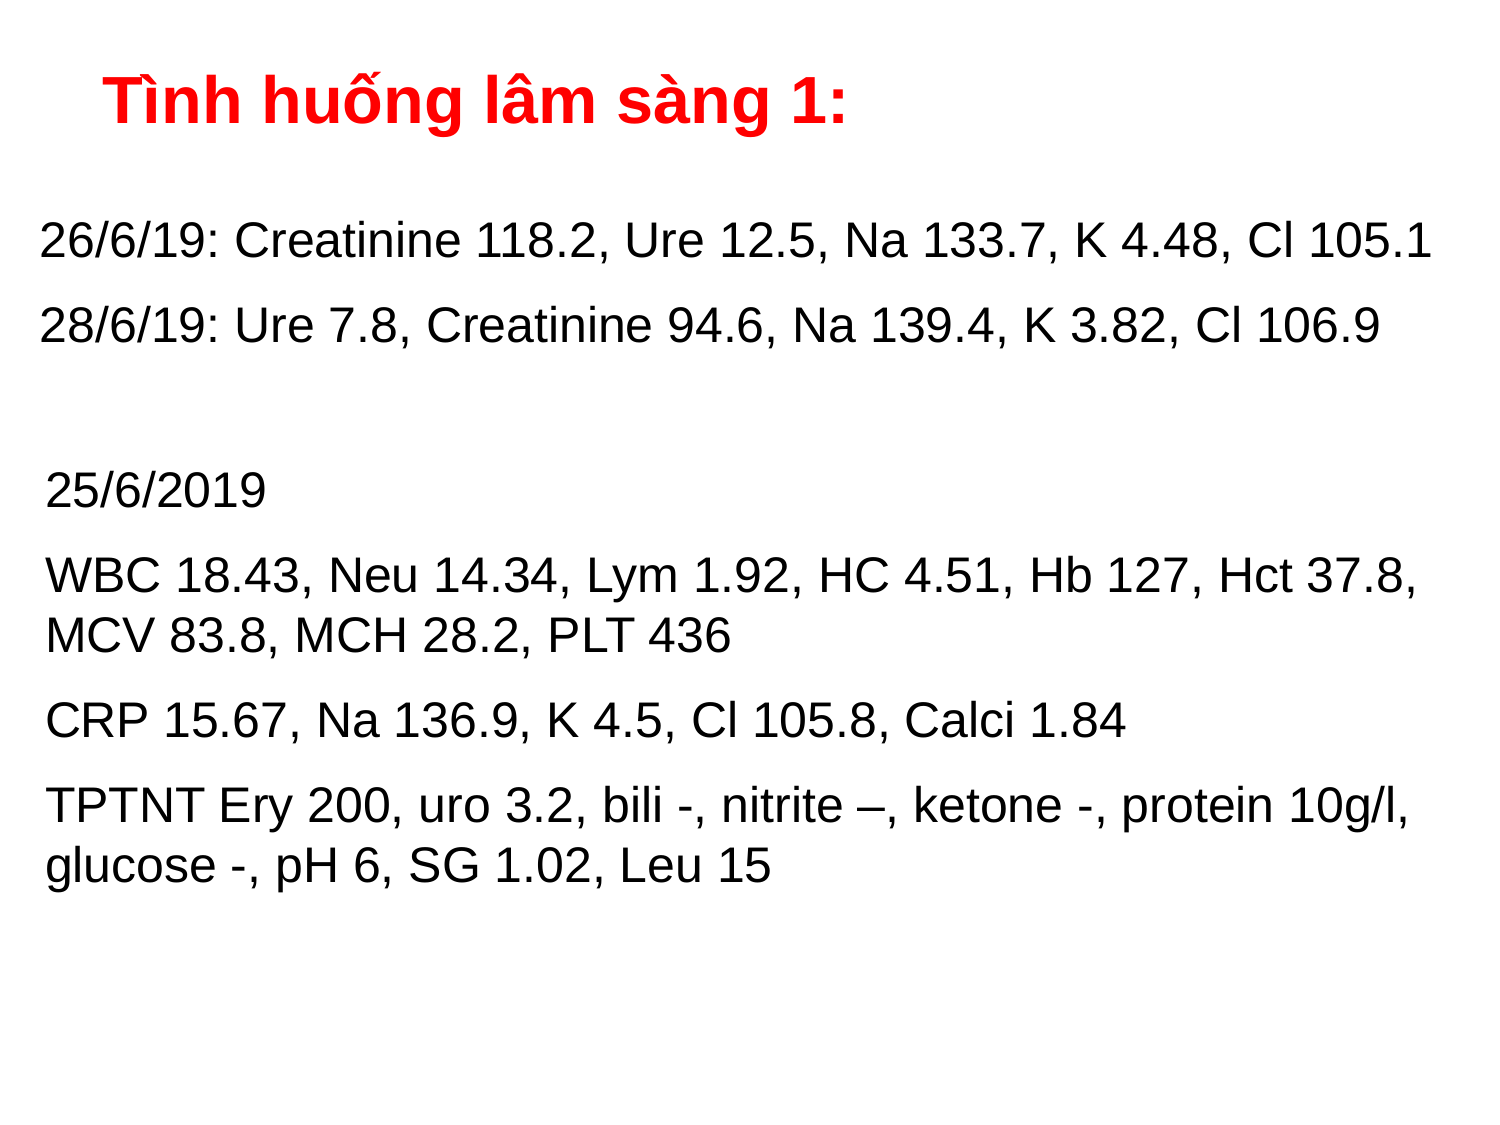

Tình huống lâm sàng 1:
26/6/19: Creatinine 118.2, Ure 12.5, Na 133.7, K 4.48, Cl 105.1
28/6/19: Ure 7.8, Creatinine 94.6, Na 139.4, K 3.82, Cl 106.9
25/6/2019
WBC 18.43, Neu 14.34, Lym 1.92, HC 4.51, Hb 127, Hct 37.8, MCV 83.8, MCH 28.2, PLT 436
CRP 15.67, Na 136.9, K 4.5, Cl 105.8, Calci 1.84
TPTNT Ery 200, uro 3.2, bili -, nitrite –, ketone -, protein 10g/l, glucose -, pH 6, SG 1.02, Leu 15